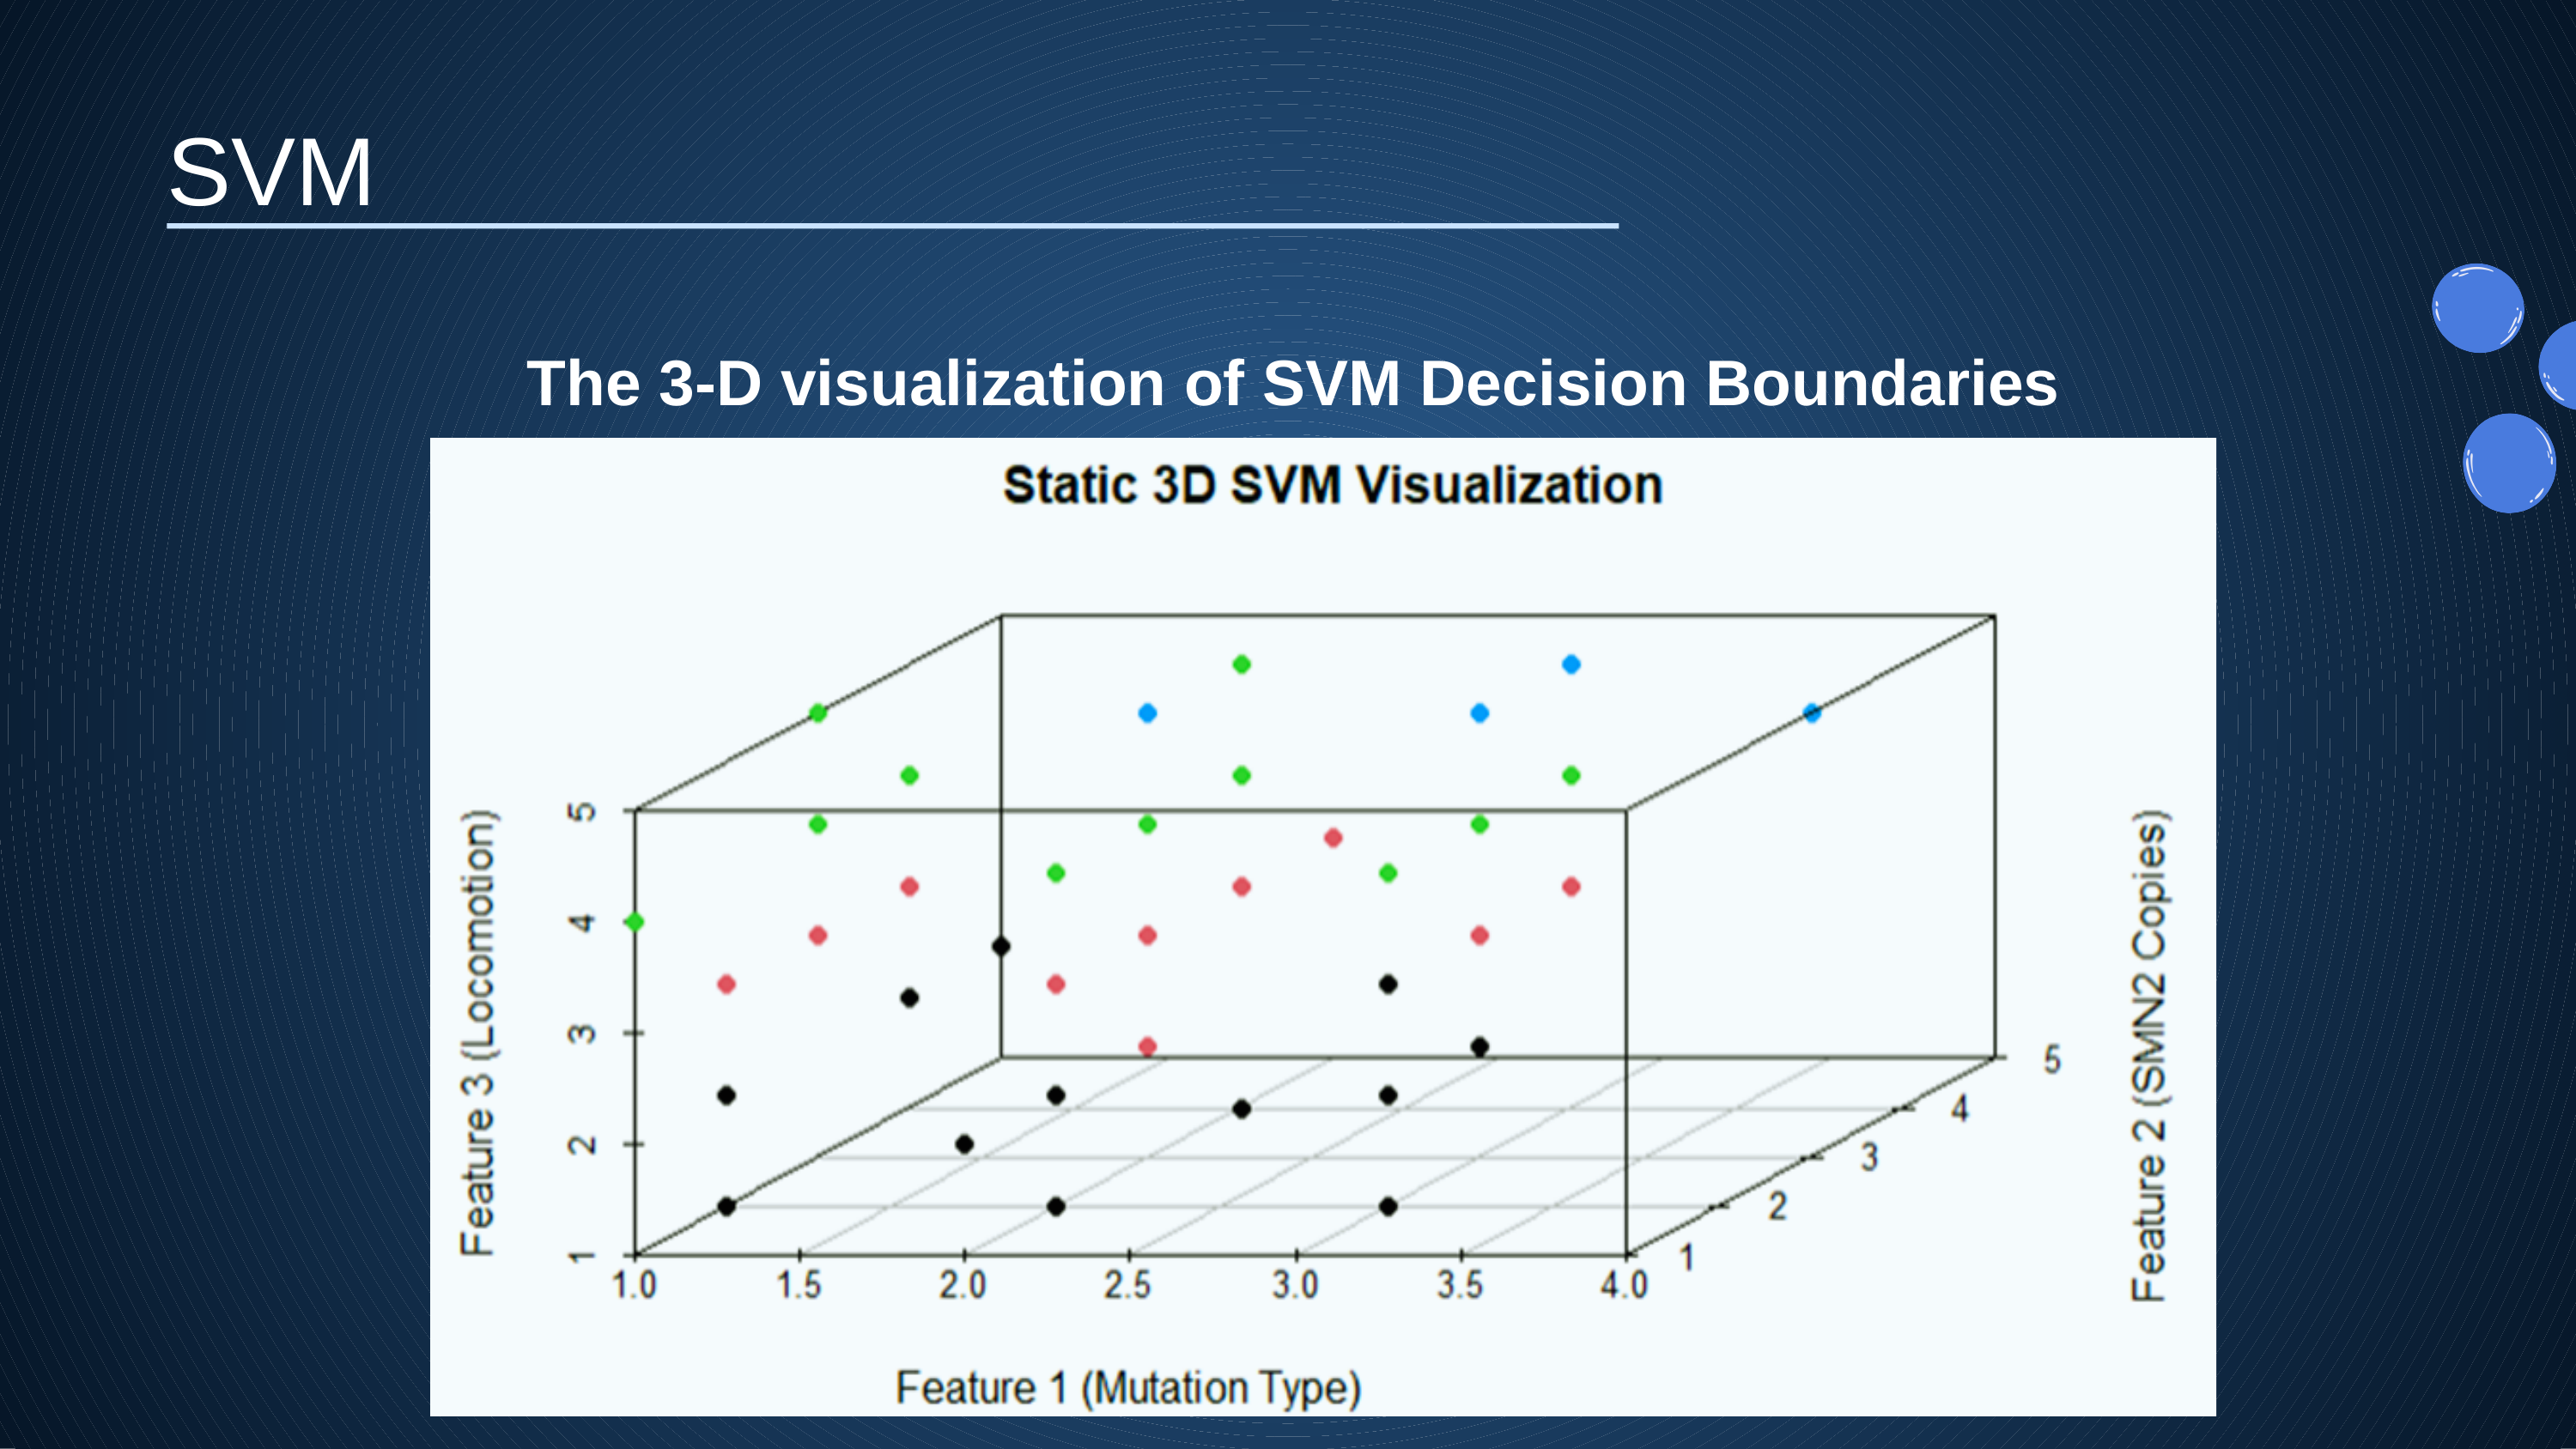

SVM

 The 3-D visualization of SVM Decision Boundaries